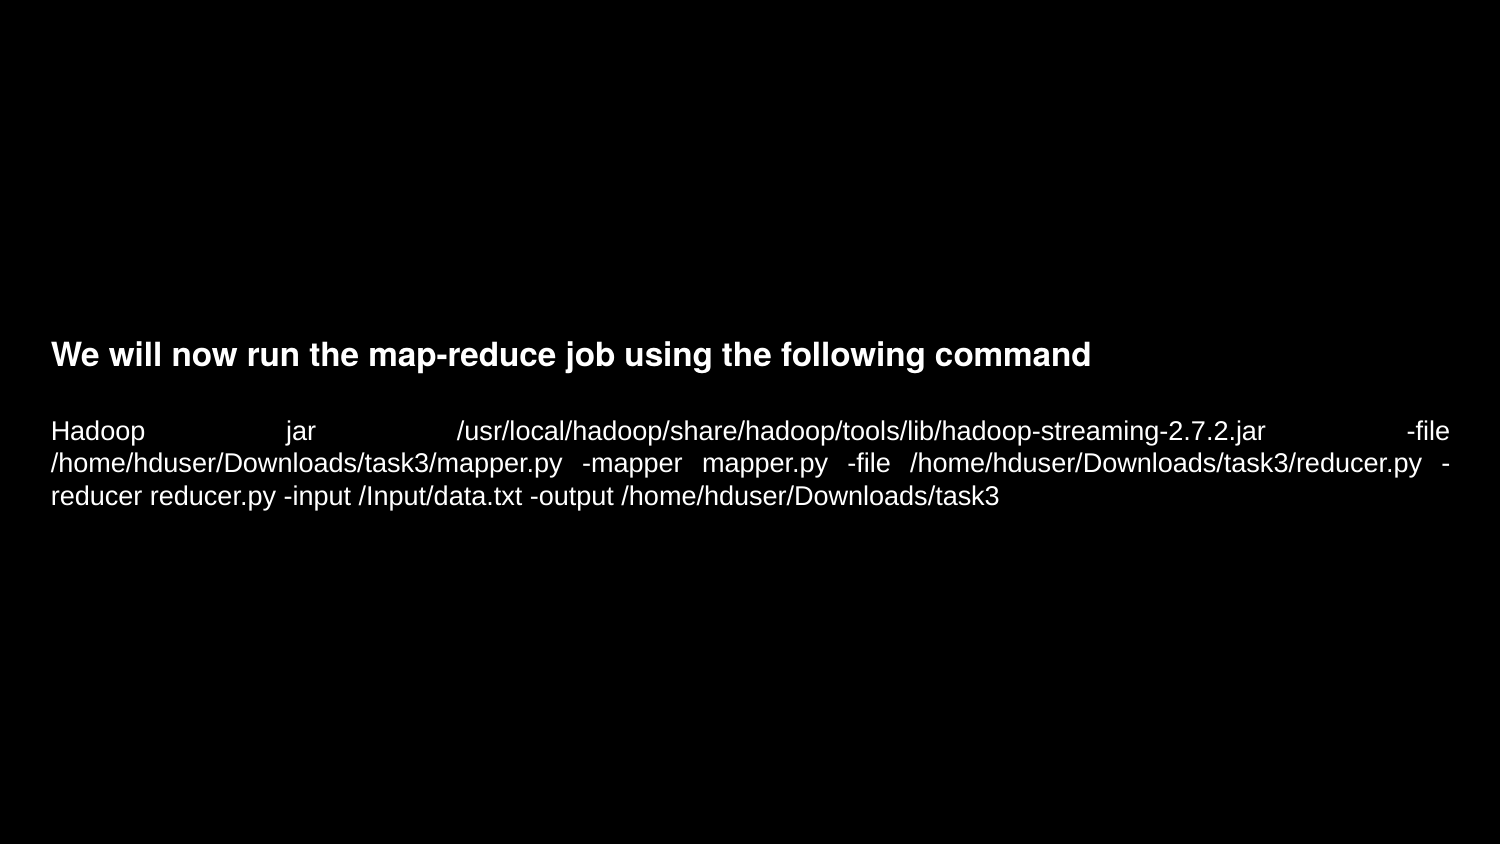

We will now run the map-reduce job using the following command

Hadoop jar /usr/local/hadoop/share/hadoop/tools/lib/hadoop-streaming-2.7.2.jar -file /home/hduser/Downloads/task3/mapper.py -mapper mapper.py -file /home/hduser/Downloads/task3/reducer.py -reducer reducer.py -input /Input/data.txt -output /home/hduser/Downloads/task3